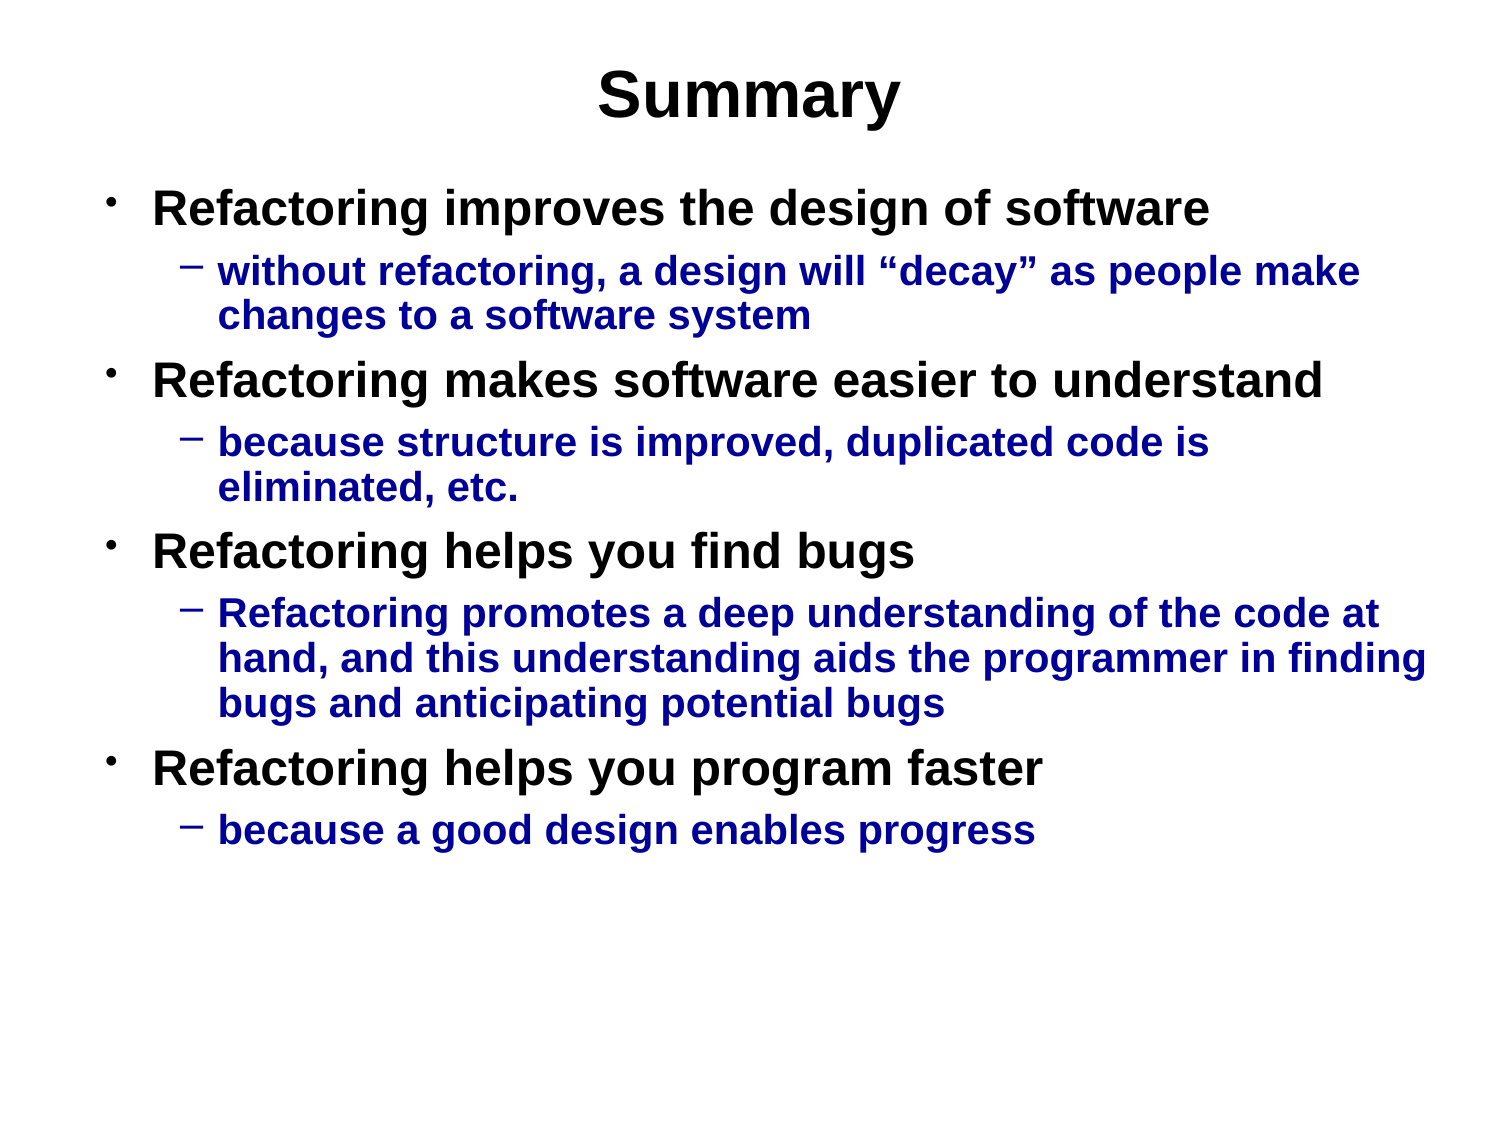

Coming up: References
# Summary
Refactoring improves the design of software
without refactoring, a design will “decay” as people make changes to a software system
Refactoring makes software easier to understand
because structure is improved, duplicated code is eliminated, etc.
Refactoring helps you find bugs
Refactoring promotes a deep understanding of the code at hand, and this understanding aids the programmer in finding bugs and anticipating potential bugs
Refactoring helps you program faster
because a good design enables progress